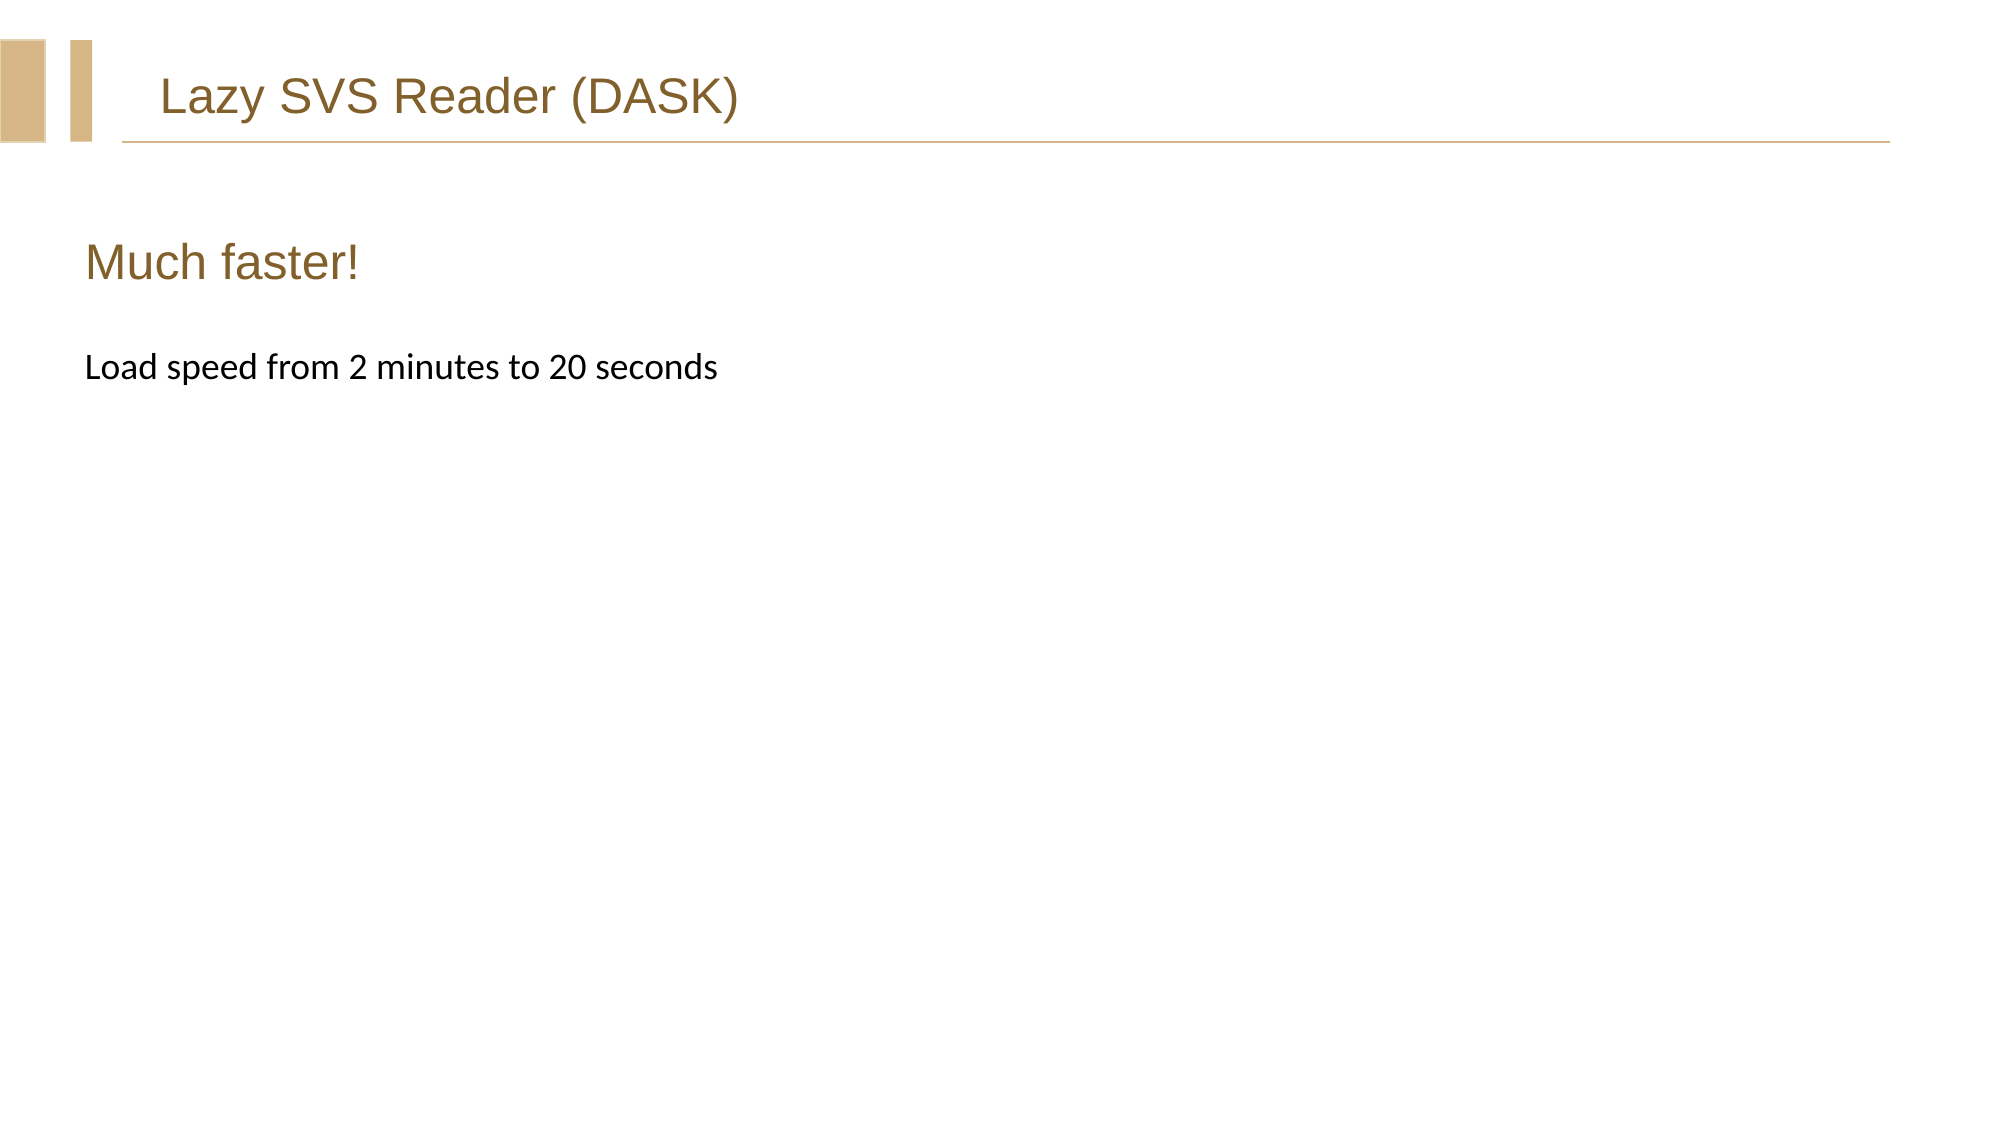

Lazy SVS Reader (DASK)
Much faster!
Load speed from 2 minutes to 20 seconds